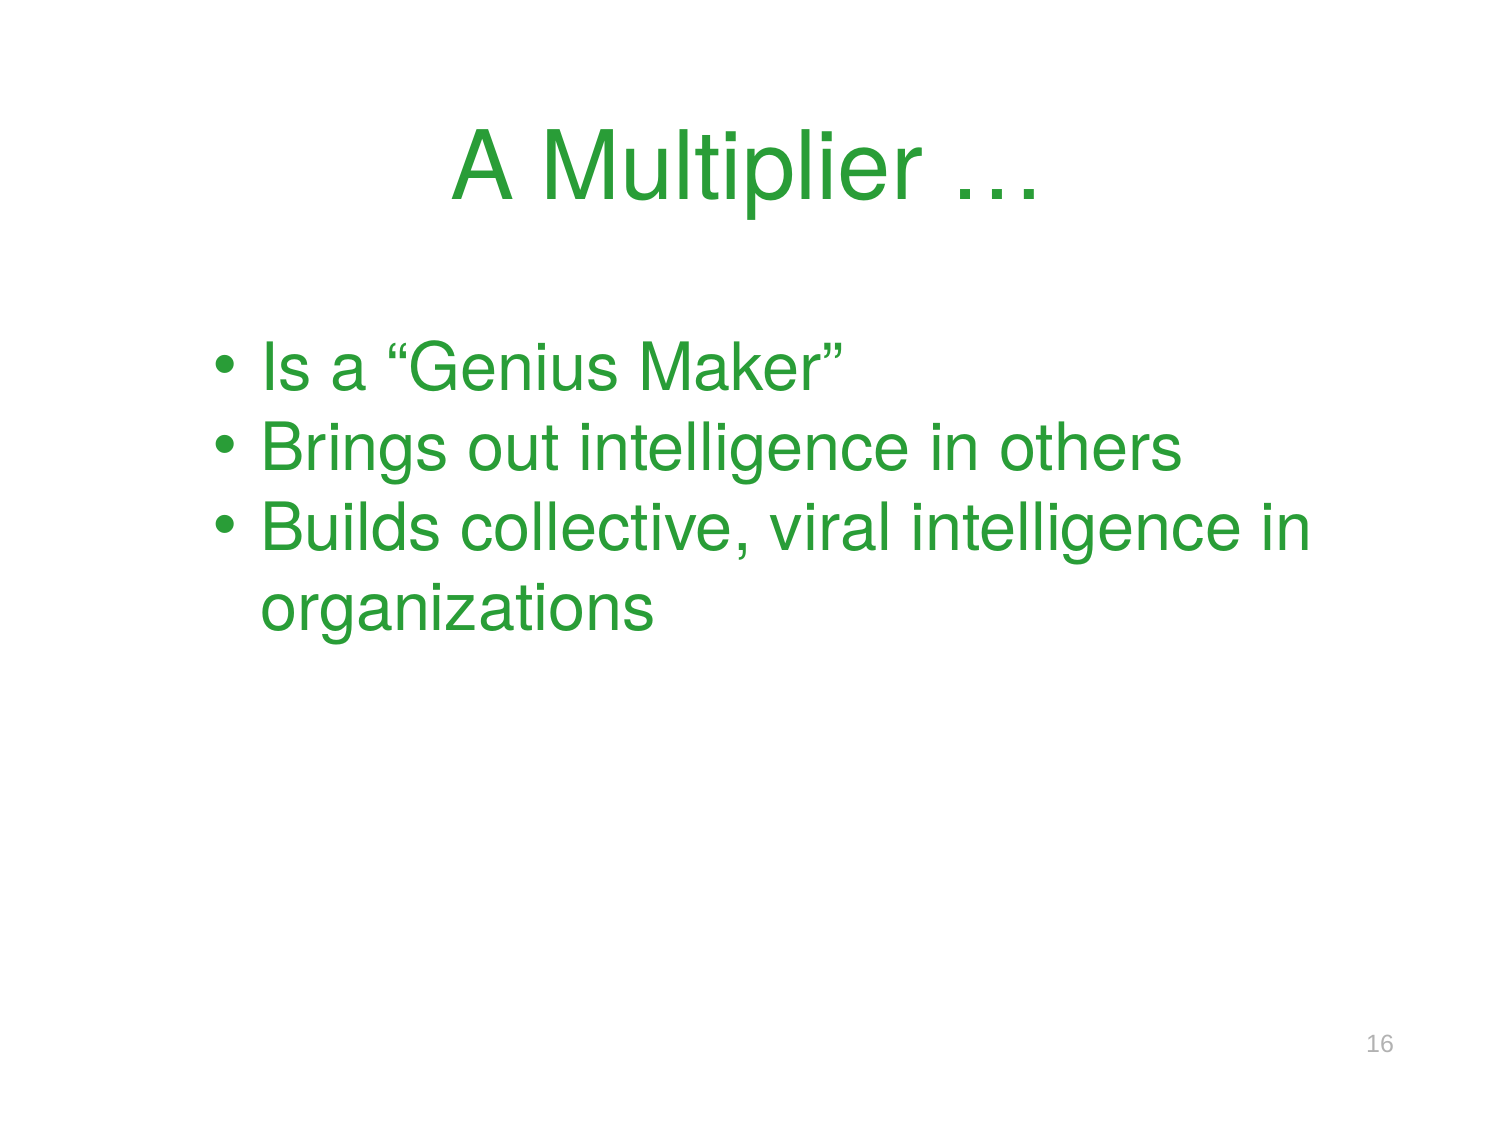

# A Multiplier …
Is a “Genius Maker”
Brings out intelligence in others
Builds collective, viral intelligence in organizations

16